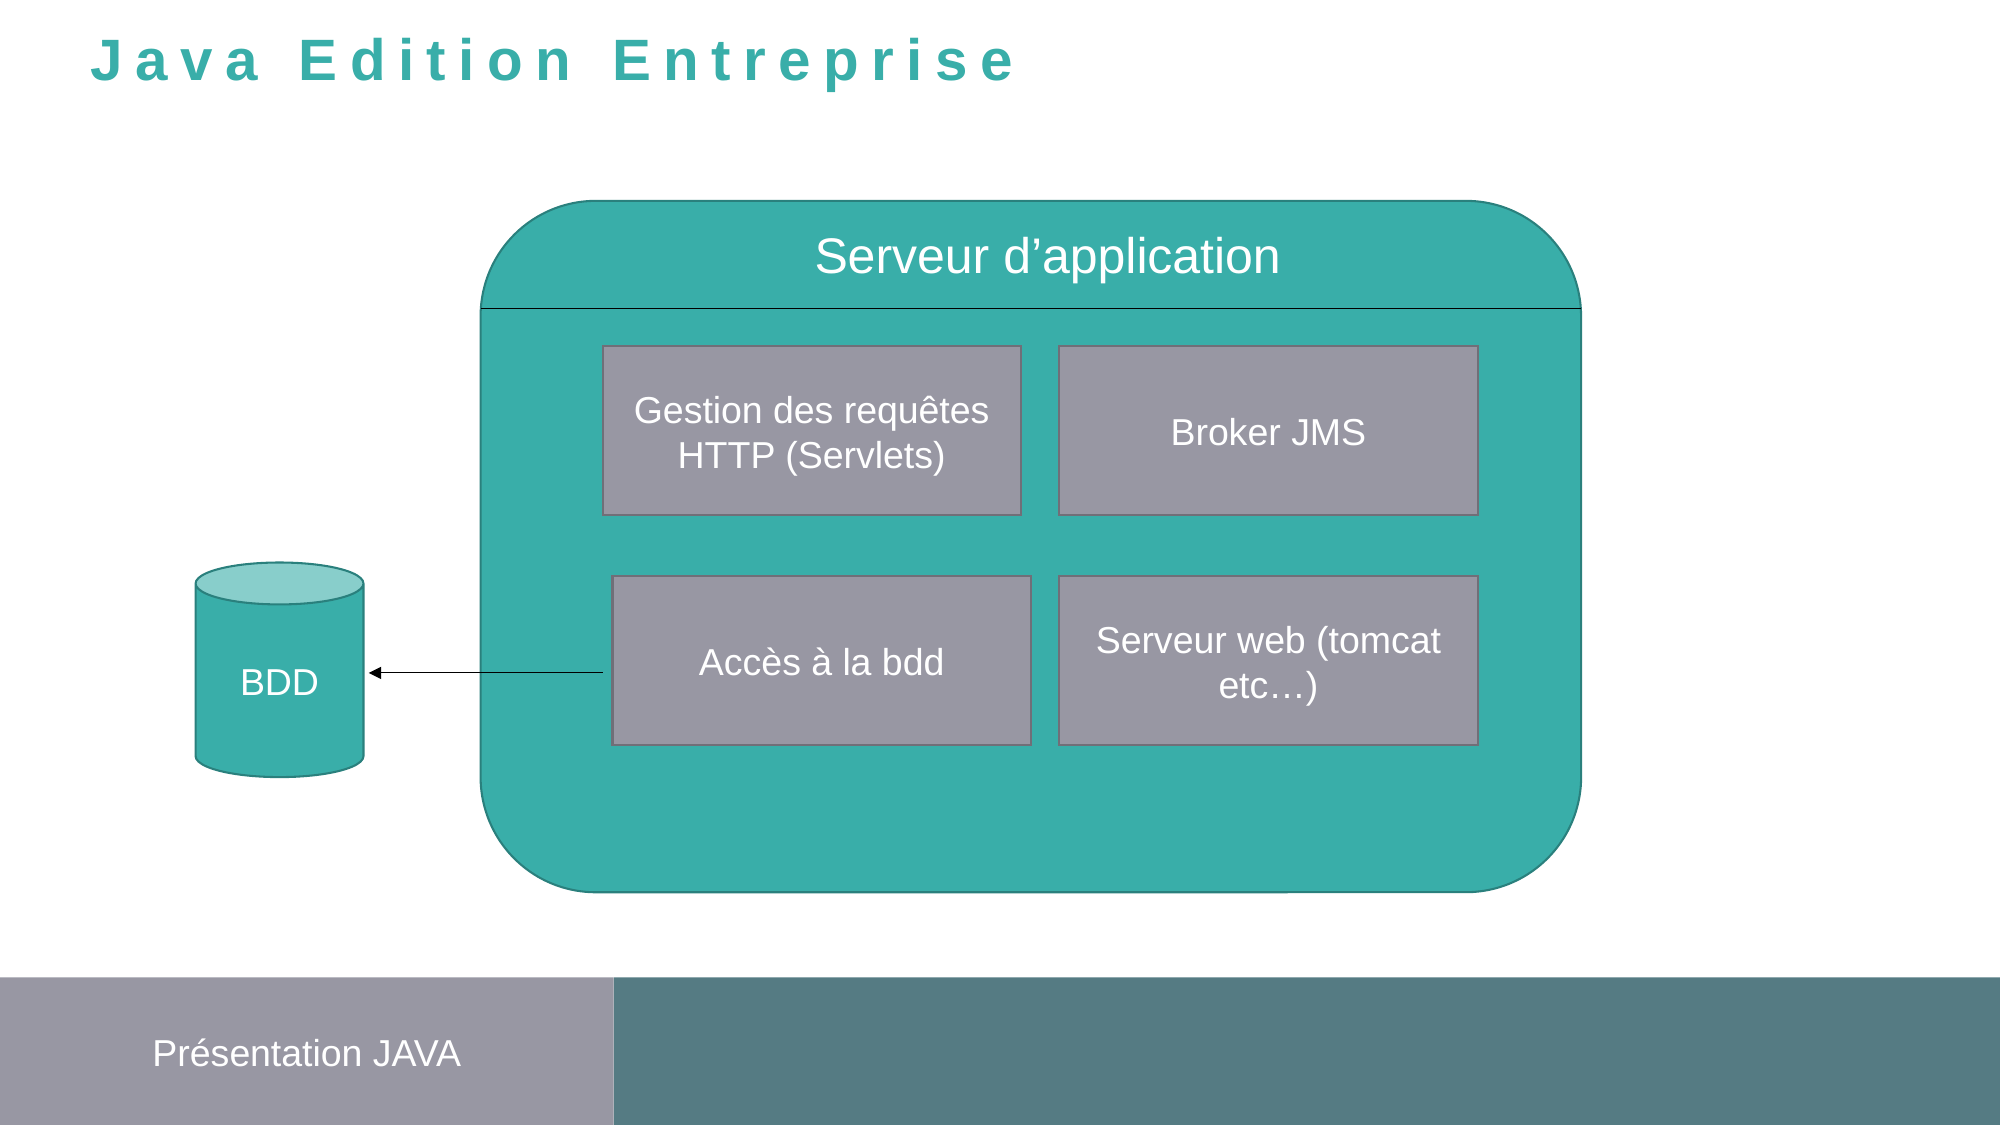

Java Edition Entreprise

Serveur d’application
Gestion des requêtes HTTP (Servlets)
Broker JMS
BDD
Accès à la bdd
Serveur web (tomcat etc…)
Présentation JAVA